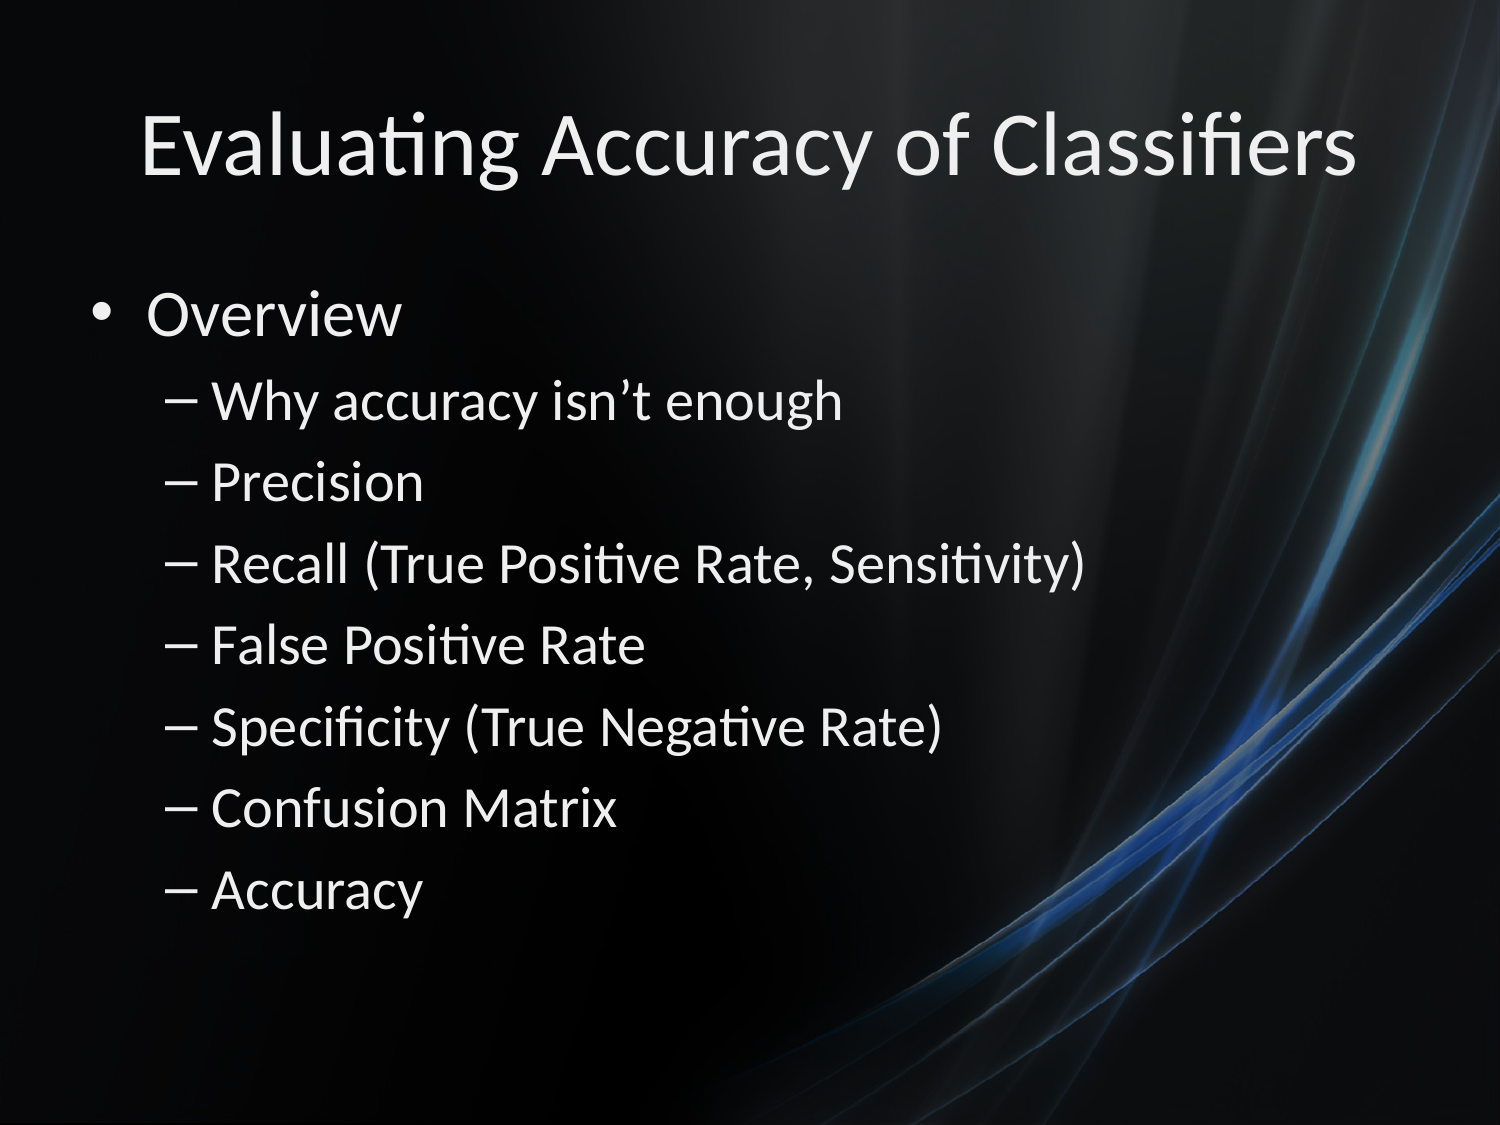

# Evaluating Accuracy of Classifiers
Overview
Why accuracy isn’t enough
Precision
Recall (True Positive Rate, Sensitivity)
False Positive Rate
Specificity (True Negative Rate)
Confusion Matrix
Accuracy